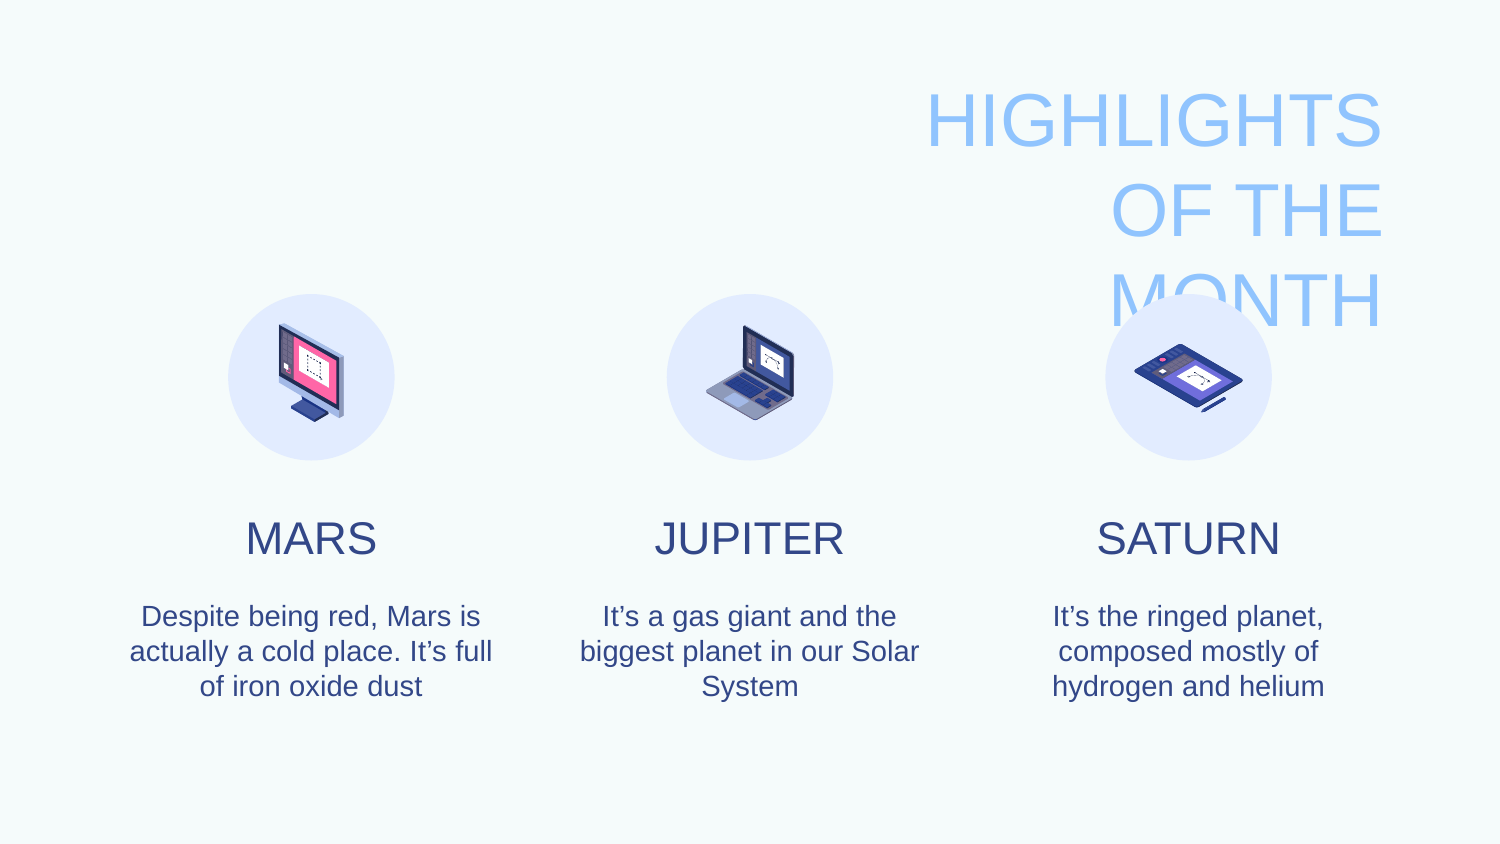

HIGHLIGHTS OF THE MONTH

MARS
JUPITER
# SATURN
Despite being red, Mars is actually a cold place. It’s full of iron oxide dust
It’s a gas giant and the biggest planet in our Solar System
It’s the ringed planet, composed mostly of hydrogen and helium